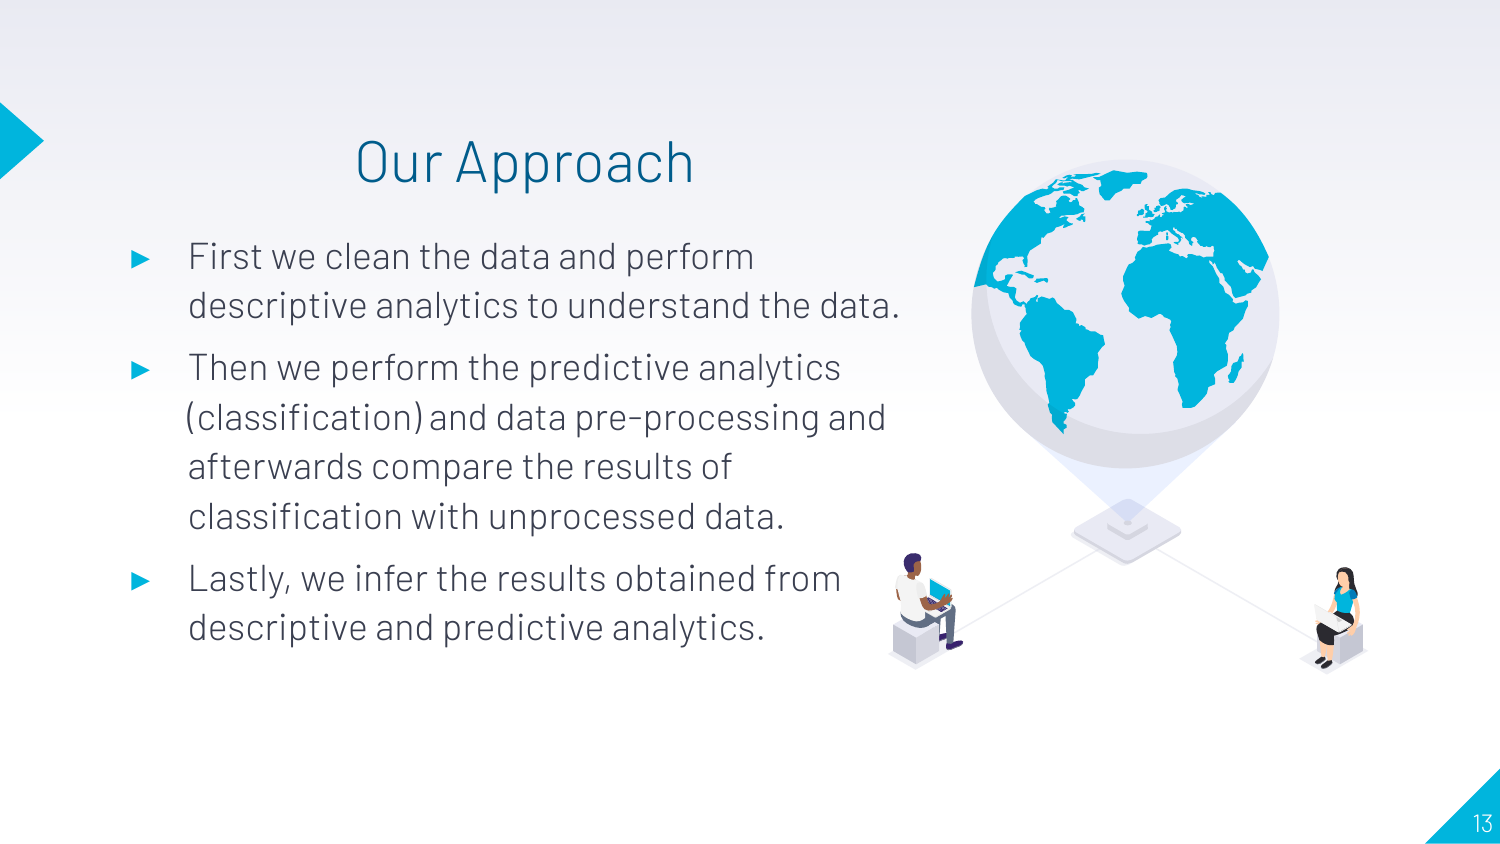

Our Approach

First we clean the data and perform descriptive analytics to understand the data.
Then we perform the predictive analytics (classification) and data pre-processing and afterwards compare the results of classification with unprocessed data.
Lastly, we infer the results obtained from descriptive and predictive analytics.

13